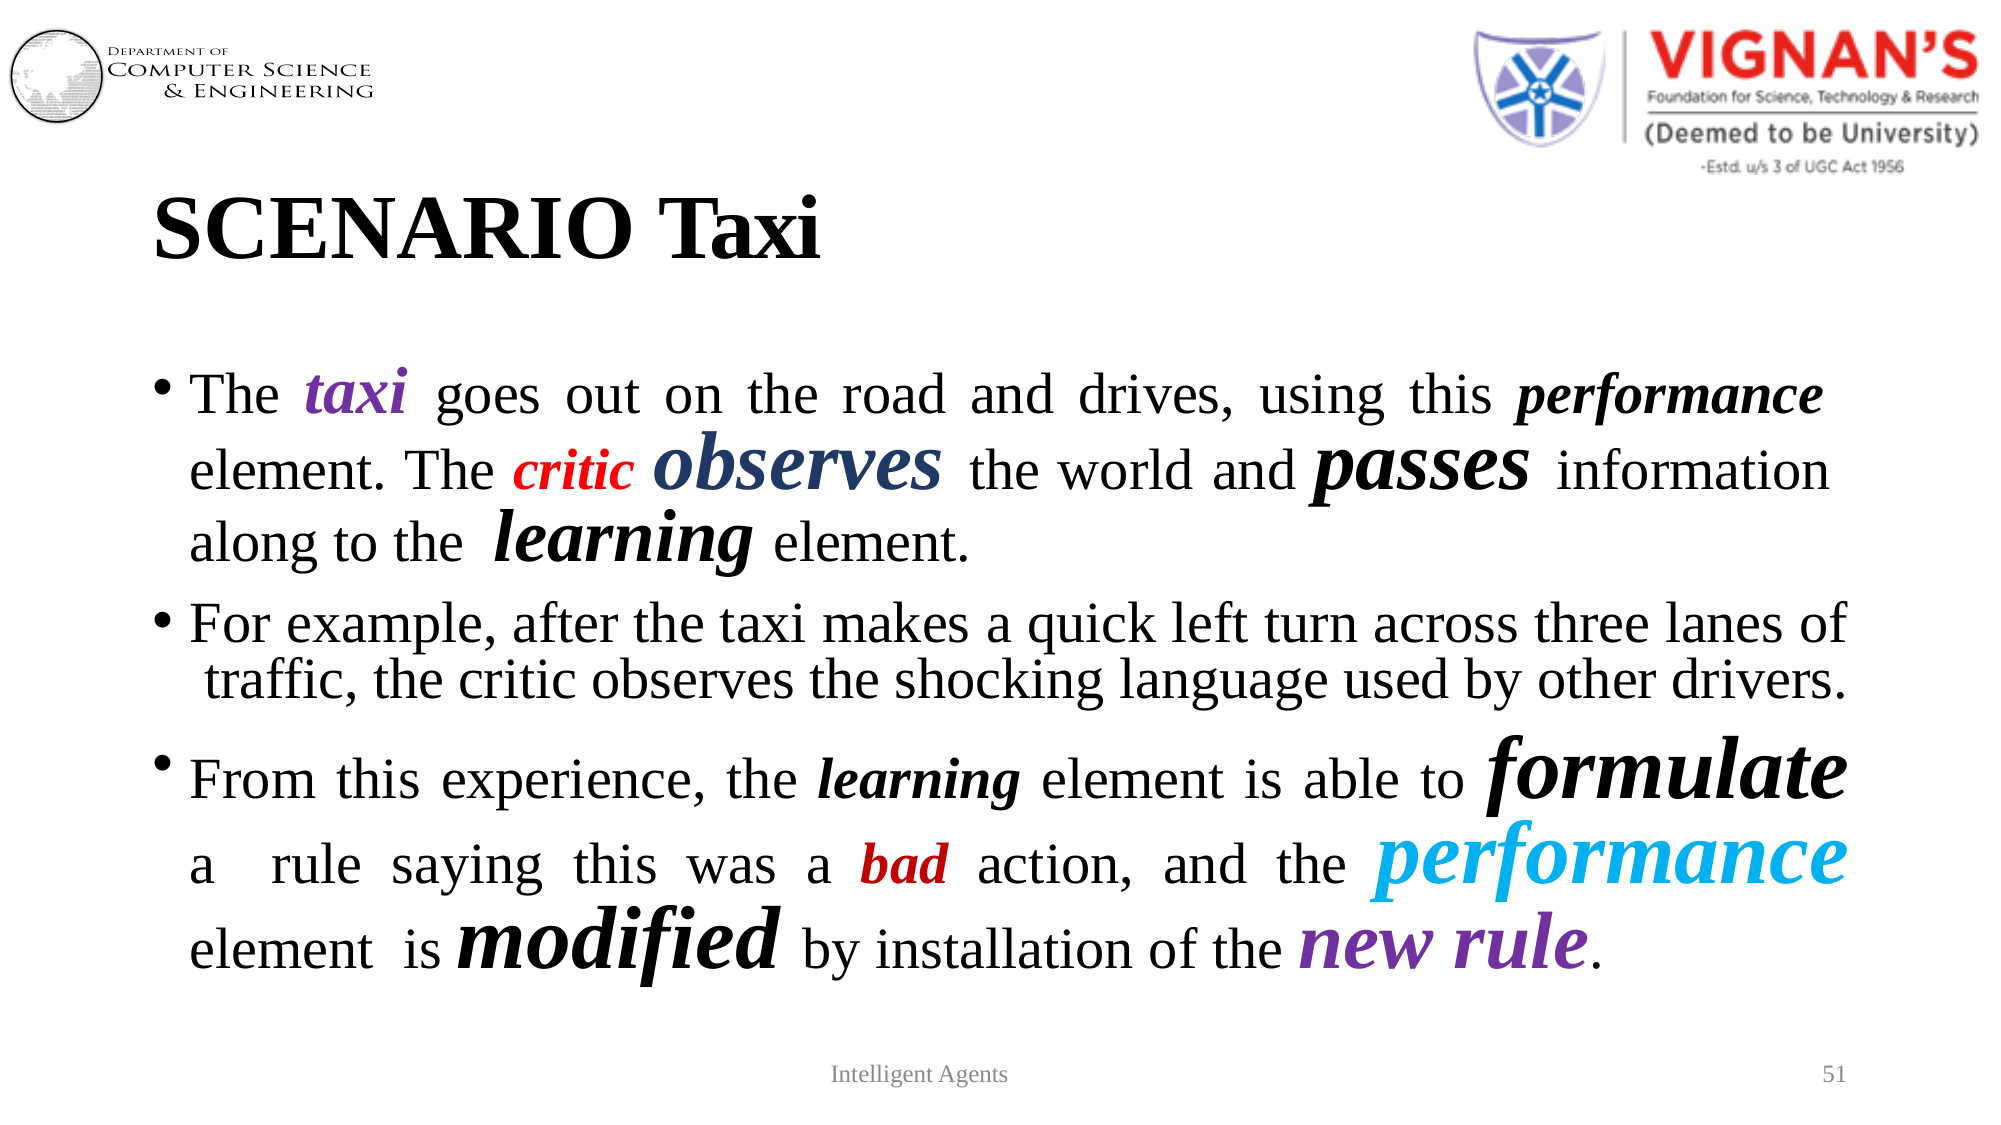

# SCENARIO Taxi
The taxi goes out on the road and drives, using this performance  element. The critic observes the world and passes information  along to the  learning element.
For example, after the taxi makes a quick left turn across three lanes of  traffic, the critic observes the shocking language used by other drivers.
From this experience, the learning element is able to formulate a  rule saying this was a bad action, and the performance element  is modified by installation of the new rule.
Intelligent Agents
51